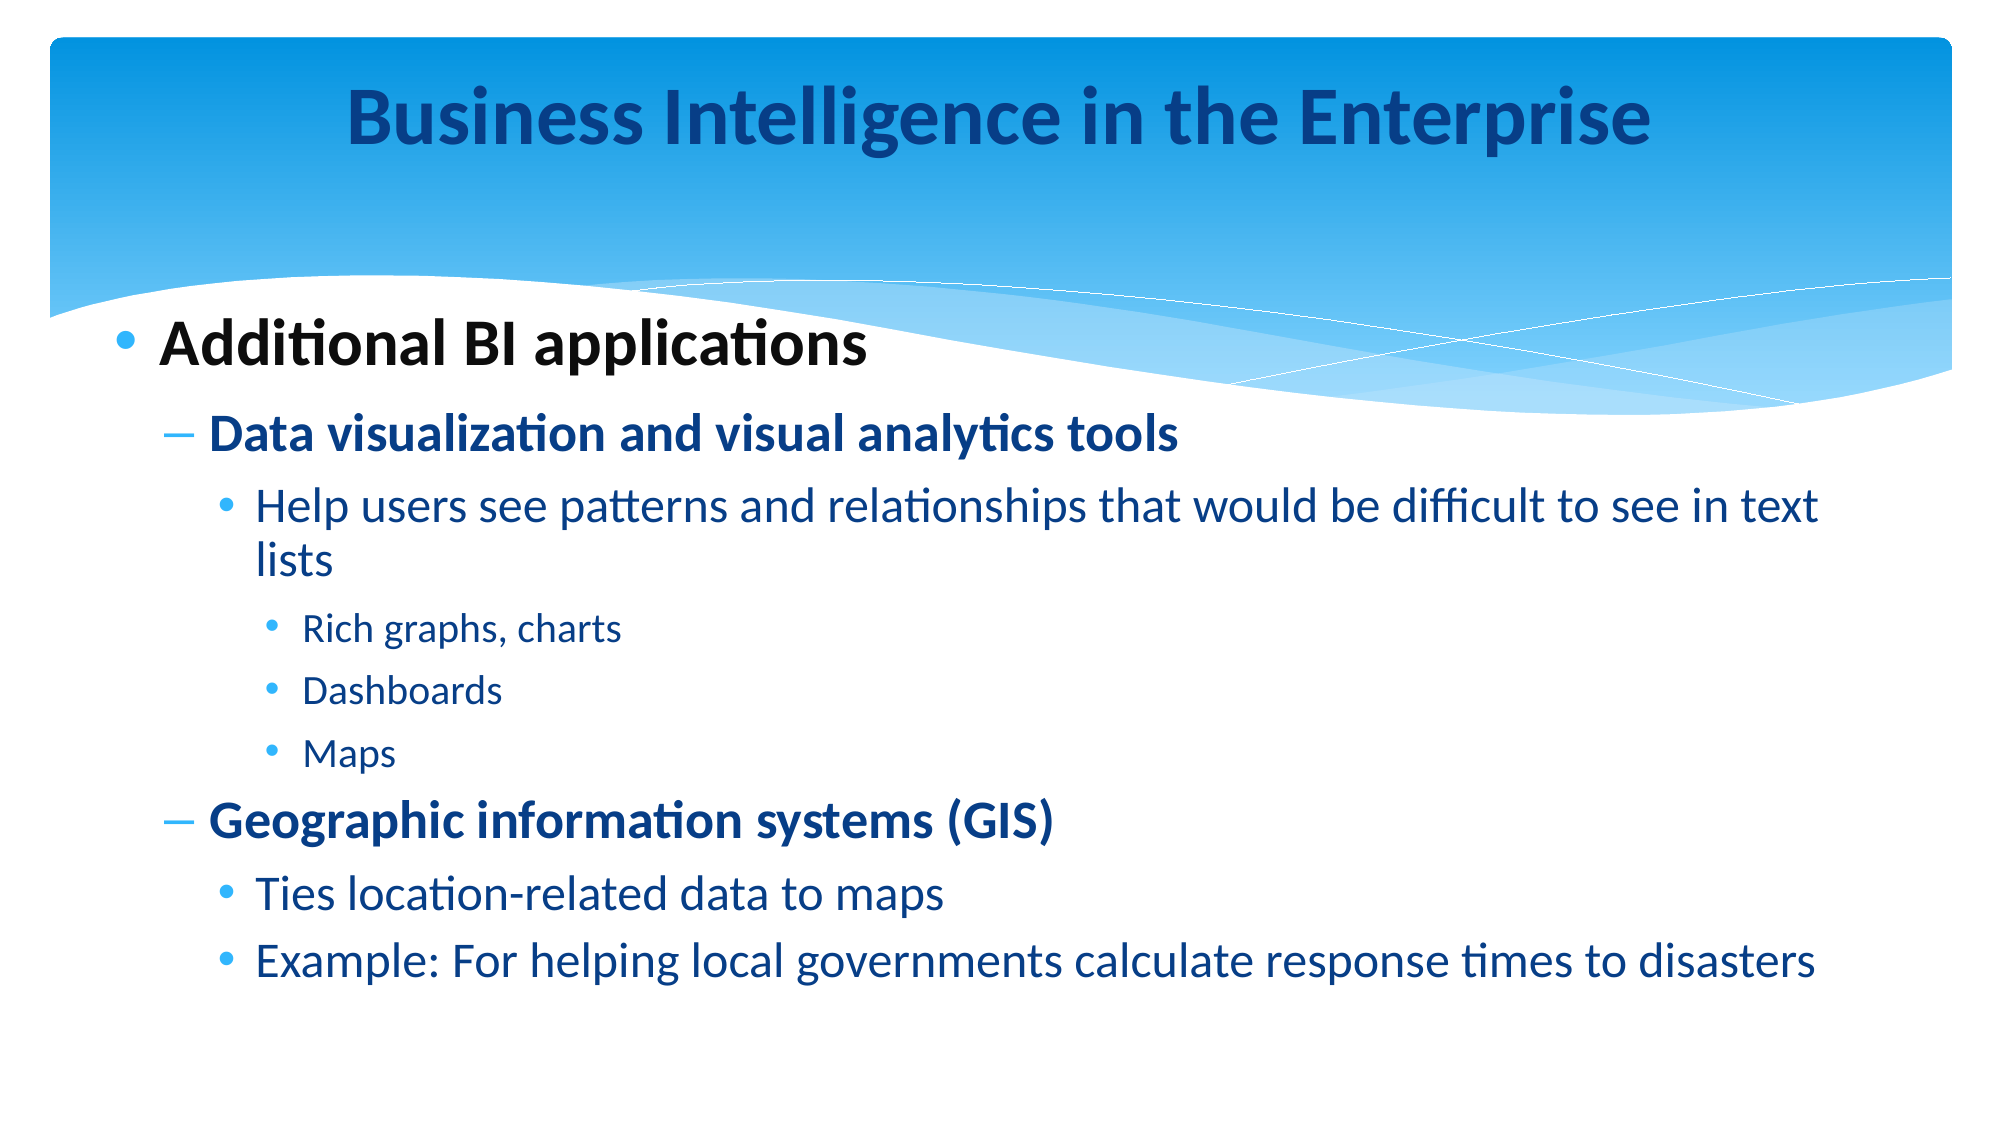

Business Intelligence in the Enterprise
Additional BI applications
Data visualization and visual analytics tools
Help users see patterns and relationships that would be difficult to see in text lists
Rich graphs, charts
Dashboards
Maps
Geographic information systems (GIS)
Ties location-related data to maps
Example: For helping local governments calculate response times to disasters